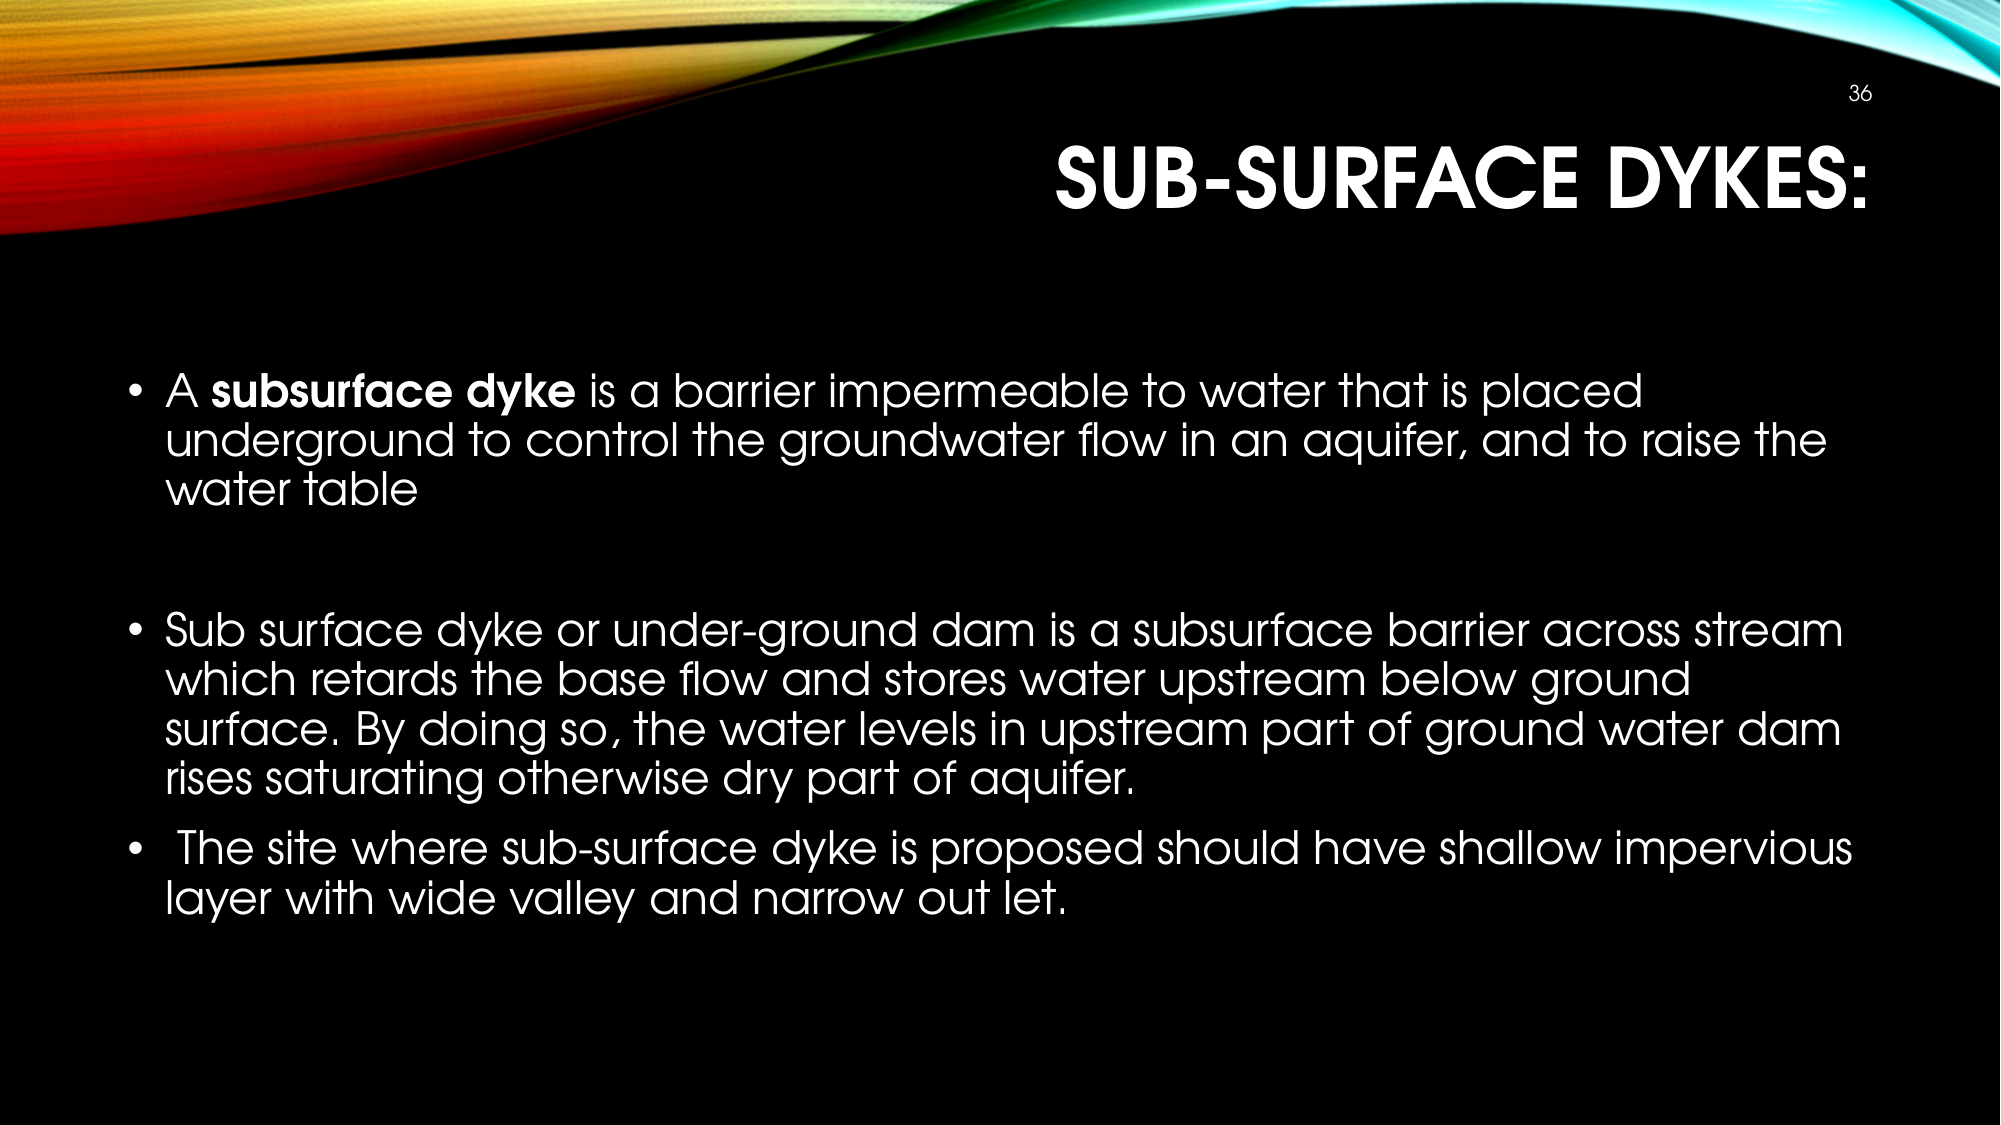

36
# Sub-Surface Dykes:
A subsurface dyke is a barrier impermeable to water that is placed underground to control the groundwater flow in an aquifer, and to raise the water table

Sub surface dyke or under-ground dam is a subsurface barrier across stream which retards the base flow and stores water upstream below ground surface. By doing so, the water levels in upstream part of ground water dam rises saturating otherwise dry part of aquifer.
 The site where sub-surface dyke is proposed should have shallow impervious layer with wide valley and narrow out let.